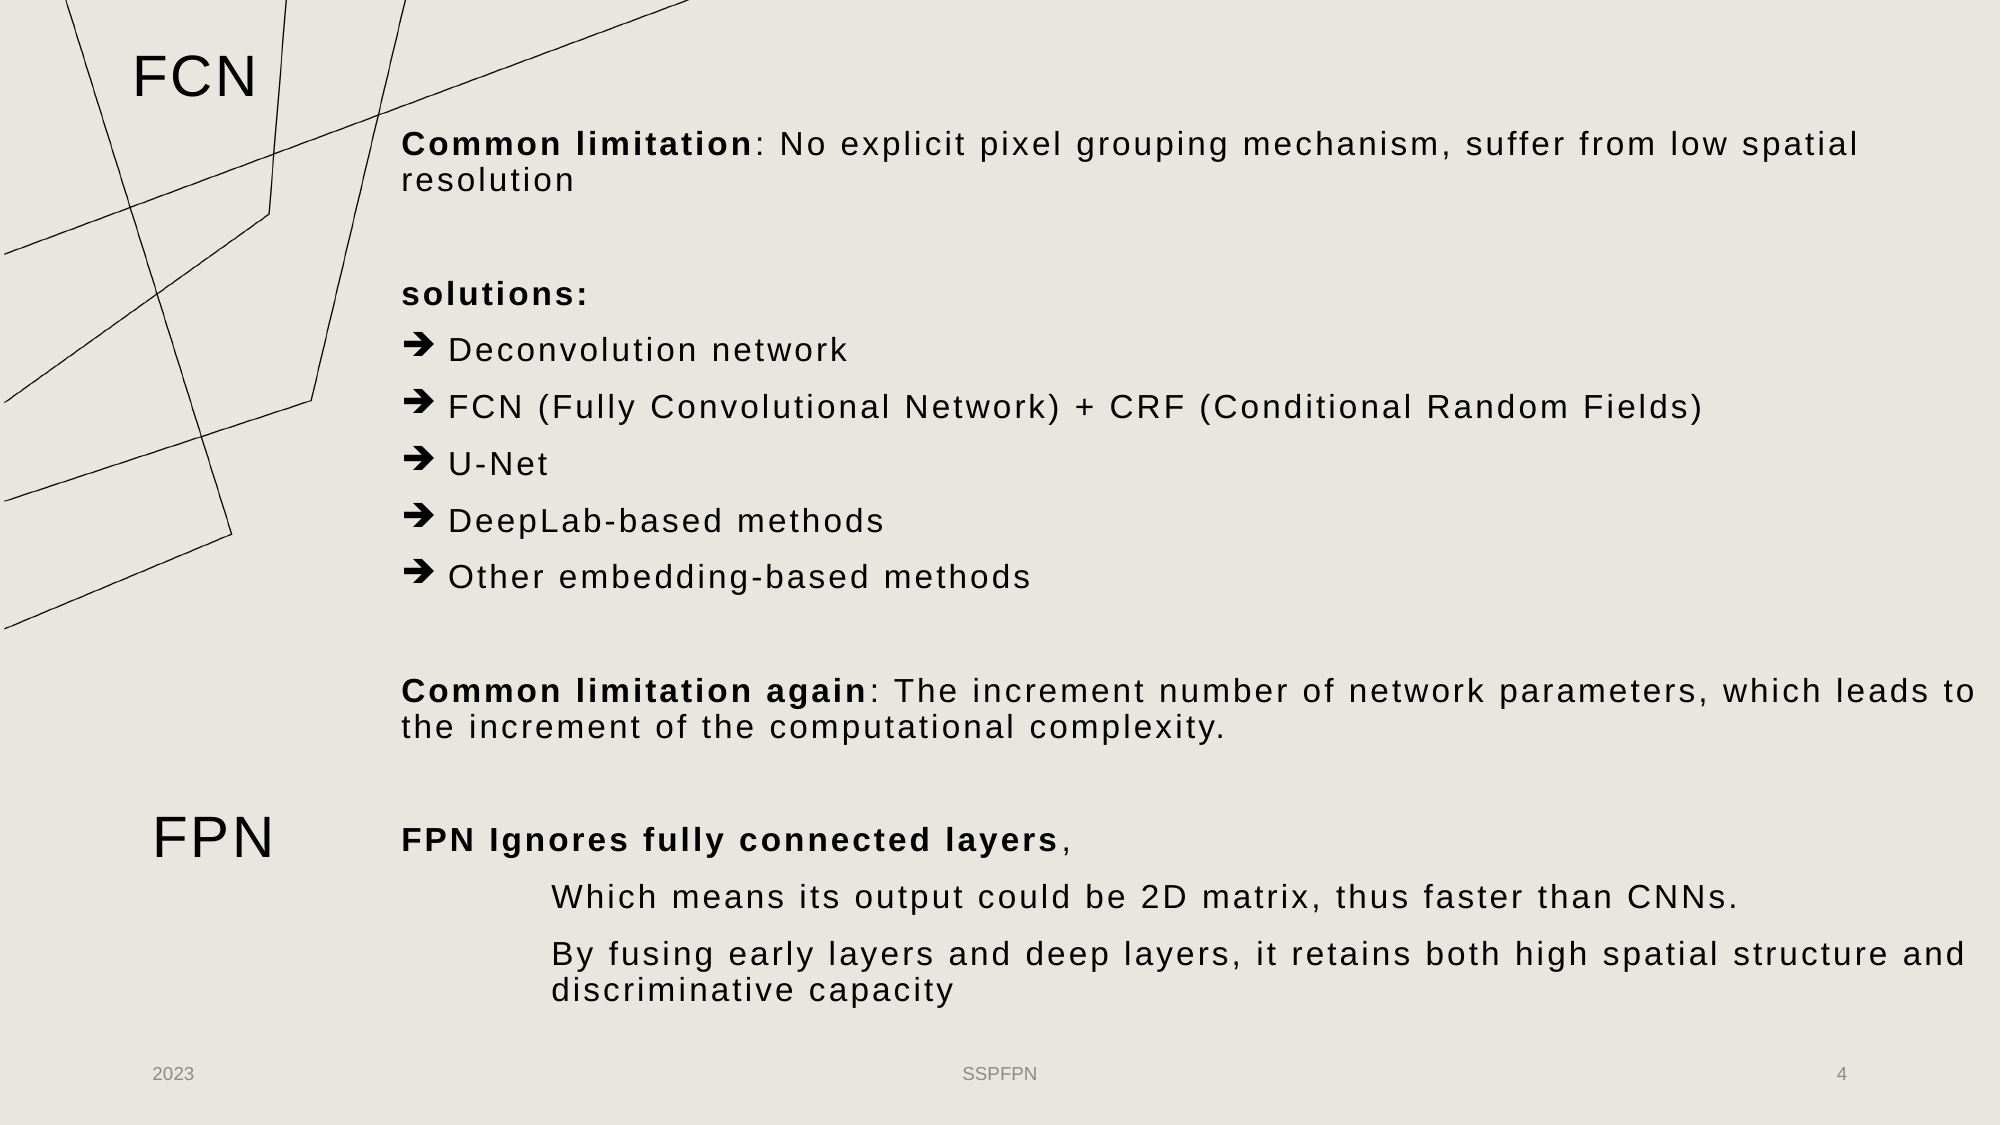

# FCN

Common limitation: No explicit pixel grouping mechanism, suffer from low spatial resolution

solutions:
Deconvolution network
FCN (Fully Convolutional Network) + CRF (Conditional Random Fields)
U-Net
DeepLab-based methods
Other embedding-based methods

Common limitation again: The increment number of network parameters, which leads to the increment of the computational complexity.

FPN Ignores fully connected layers,
	Which means its output could be 2D matrix, thus faster than CNNs.
	By fusing early layers and deep layers, it retains both high spatial structure and 	discriminative capacity

FPN
2023
SSPFPN
4